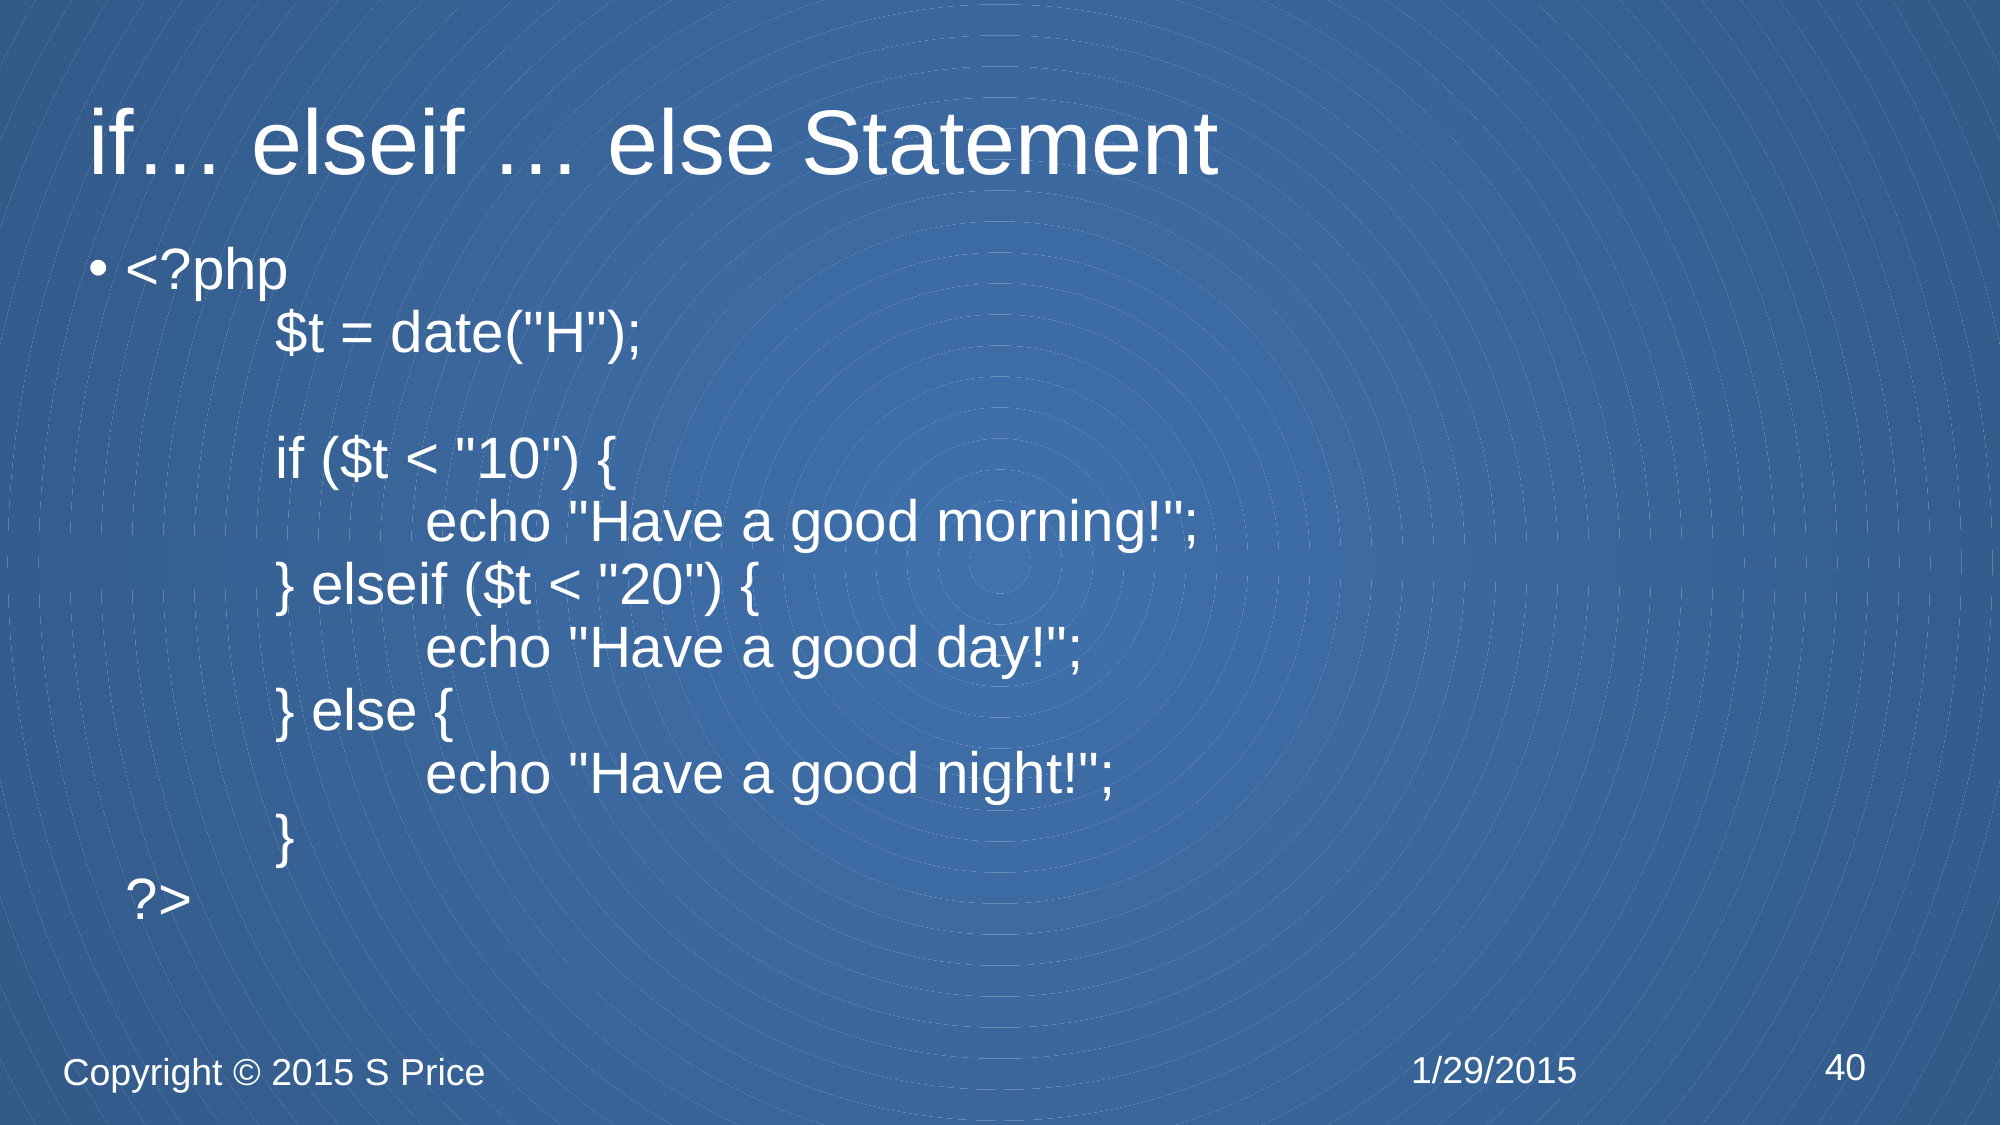

# if… elseif … else Statement
<?php
	$t = date("H");
	if ($t < "10") {
   	 	echo "Have a good morning!";
	} elseif ($t < "20") {
    		echo "Have a good day!";
	} else {
    		echo "Have a good night!";
	}
?>
40
1/29/2015
Copyright © 2015 S Price